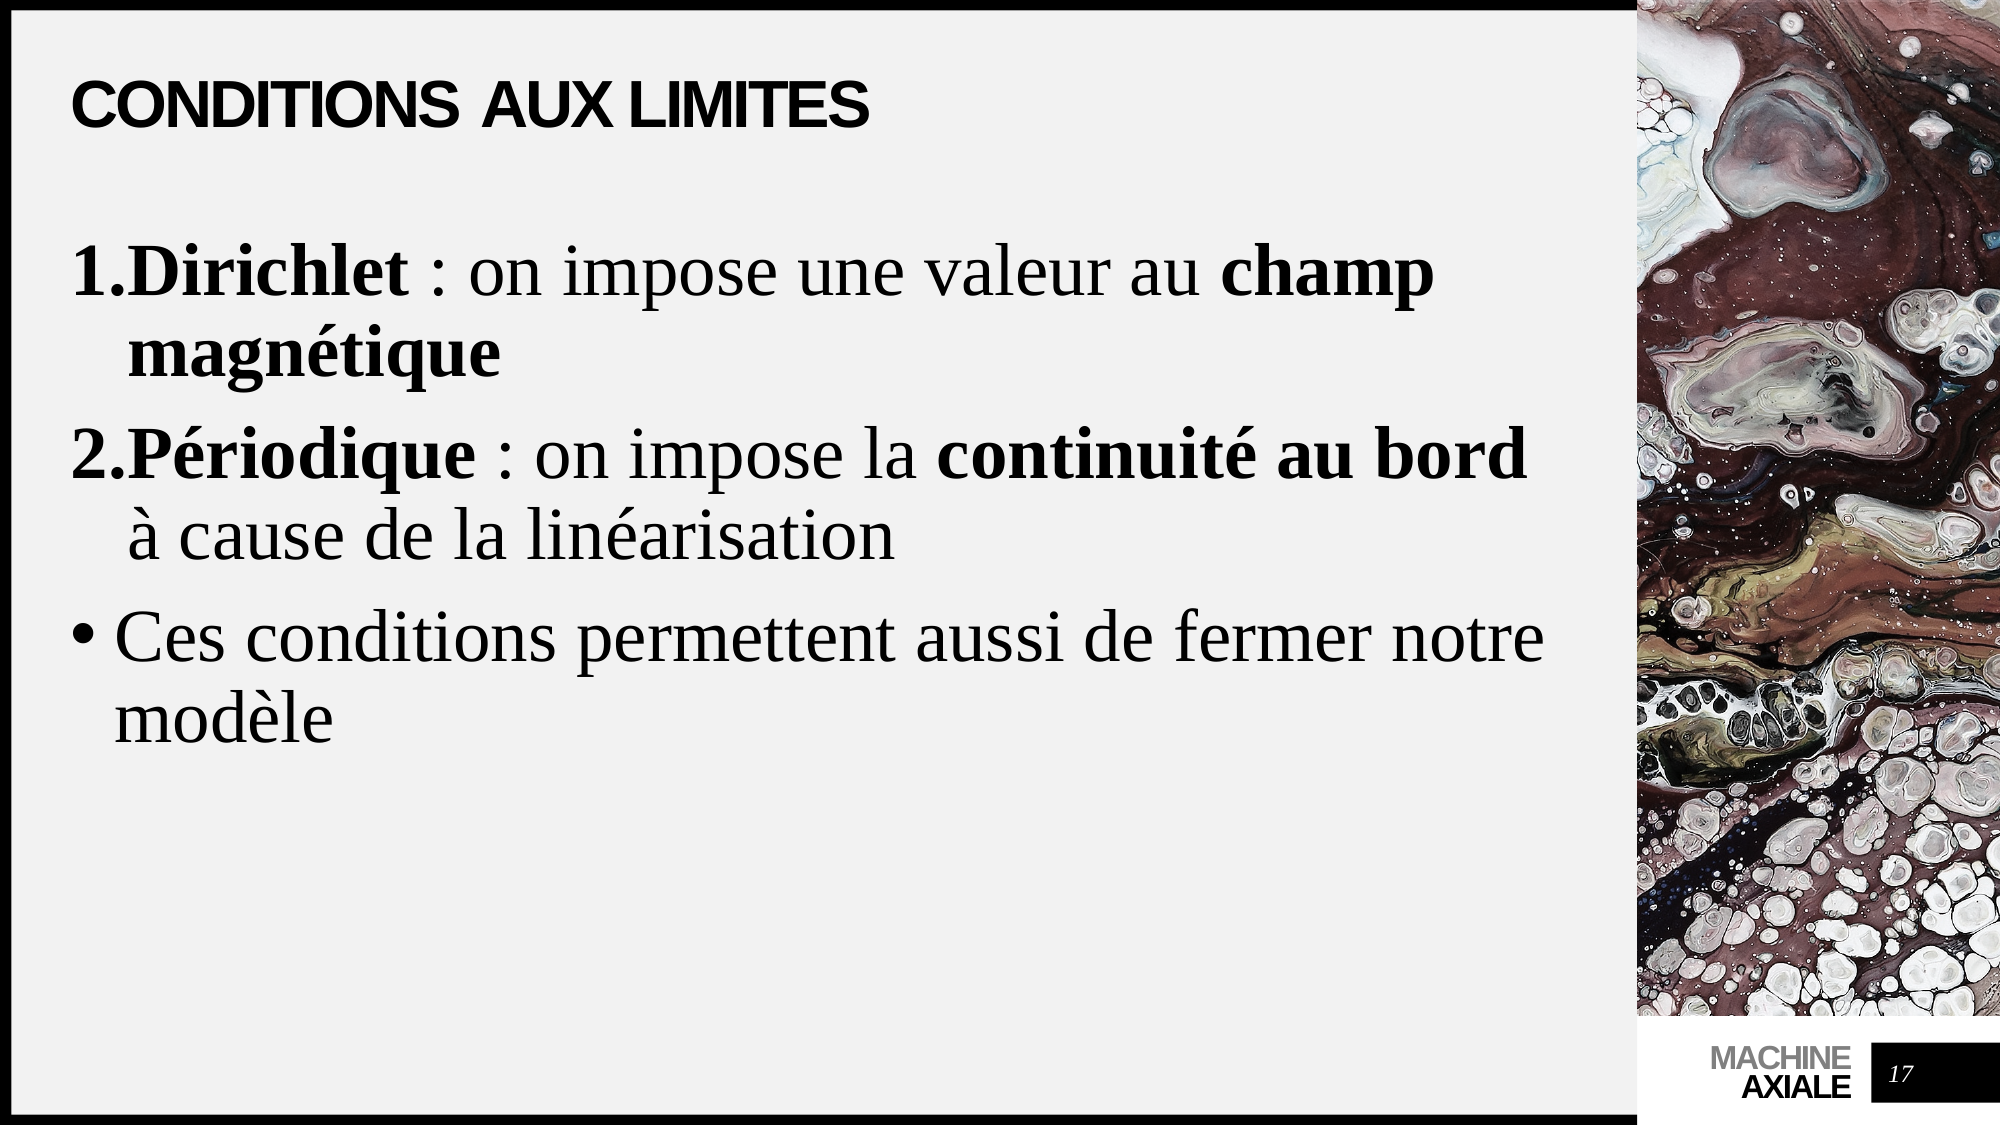

# Conditions aux limites
Dirichlet : on impose une valeur au champ magnétique
Périodique : on impose la continuité au bord à cause de la linéarisation
Ces conditions permettent aussi de fermer notre modèle
17